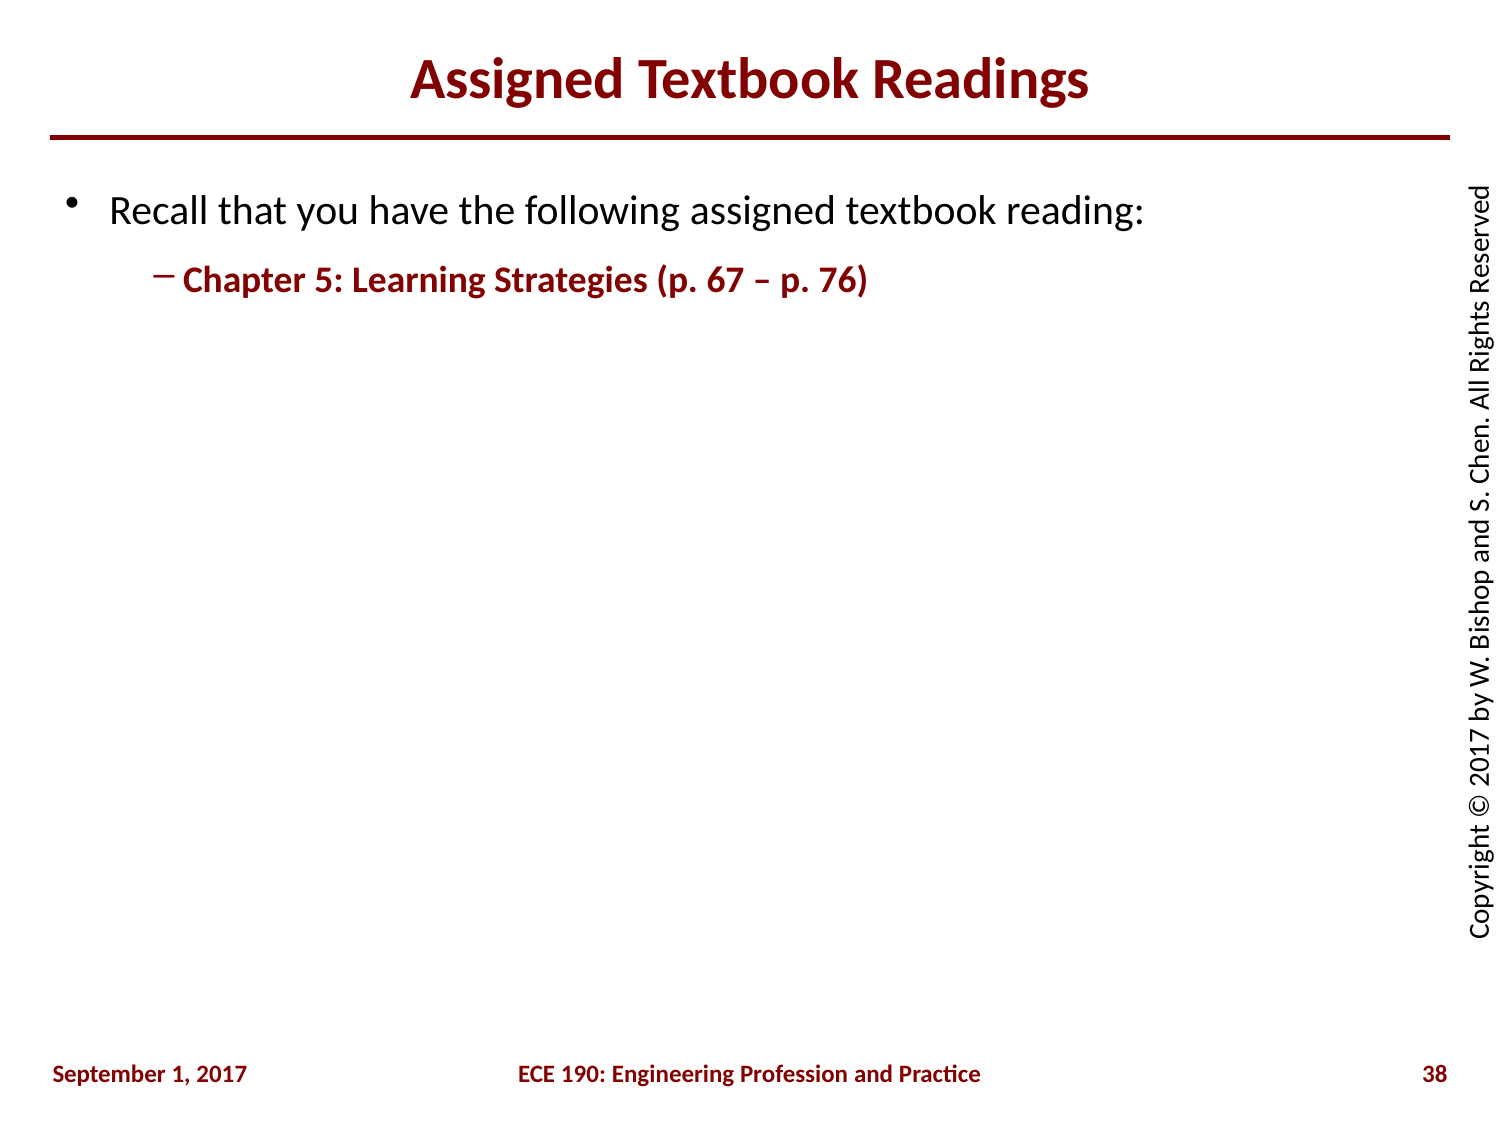

# Assigned Textbook Readings
Recall that you have the following assigned textbook reading:
Chapter 5: Learning Strategies (p. 67 – p. 76)
September 1, 2017
ECE 190: Engineering Profession and Practice
38